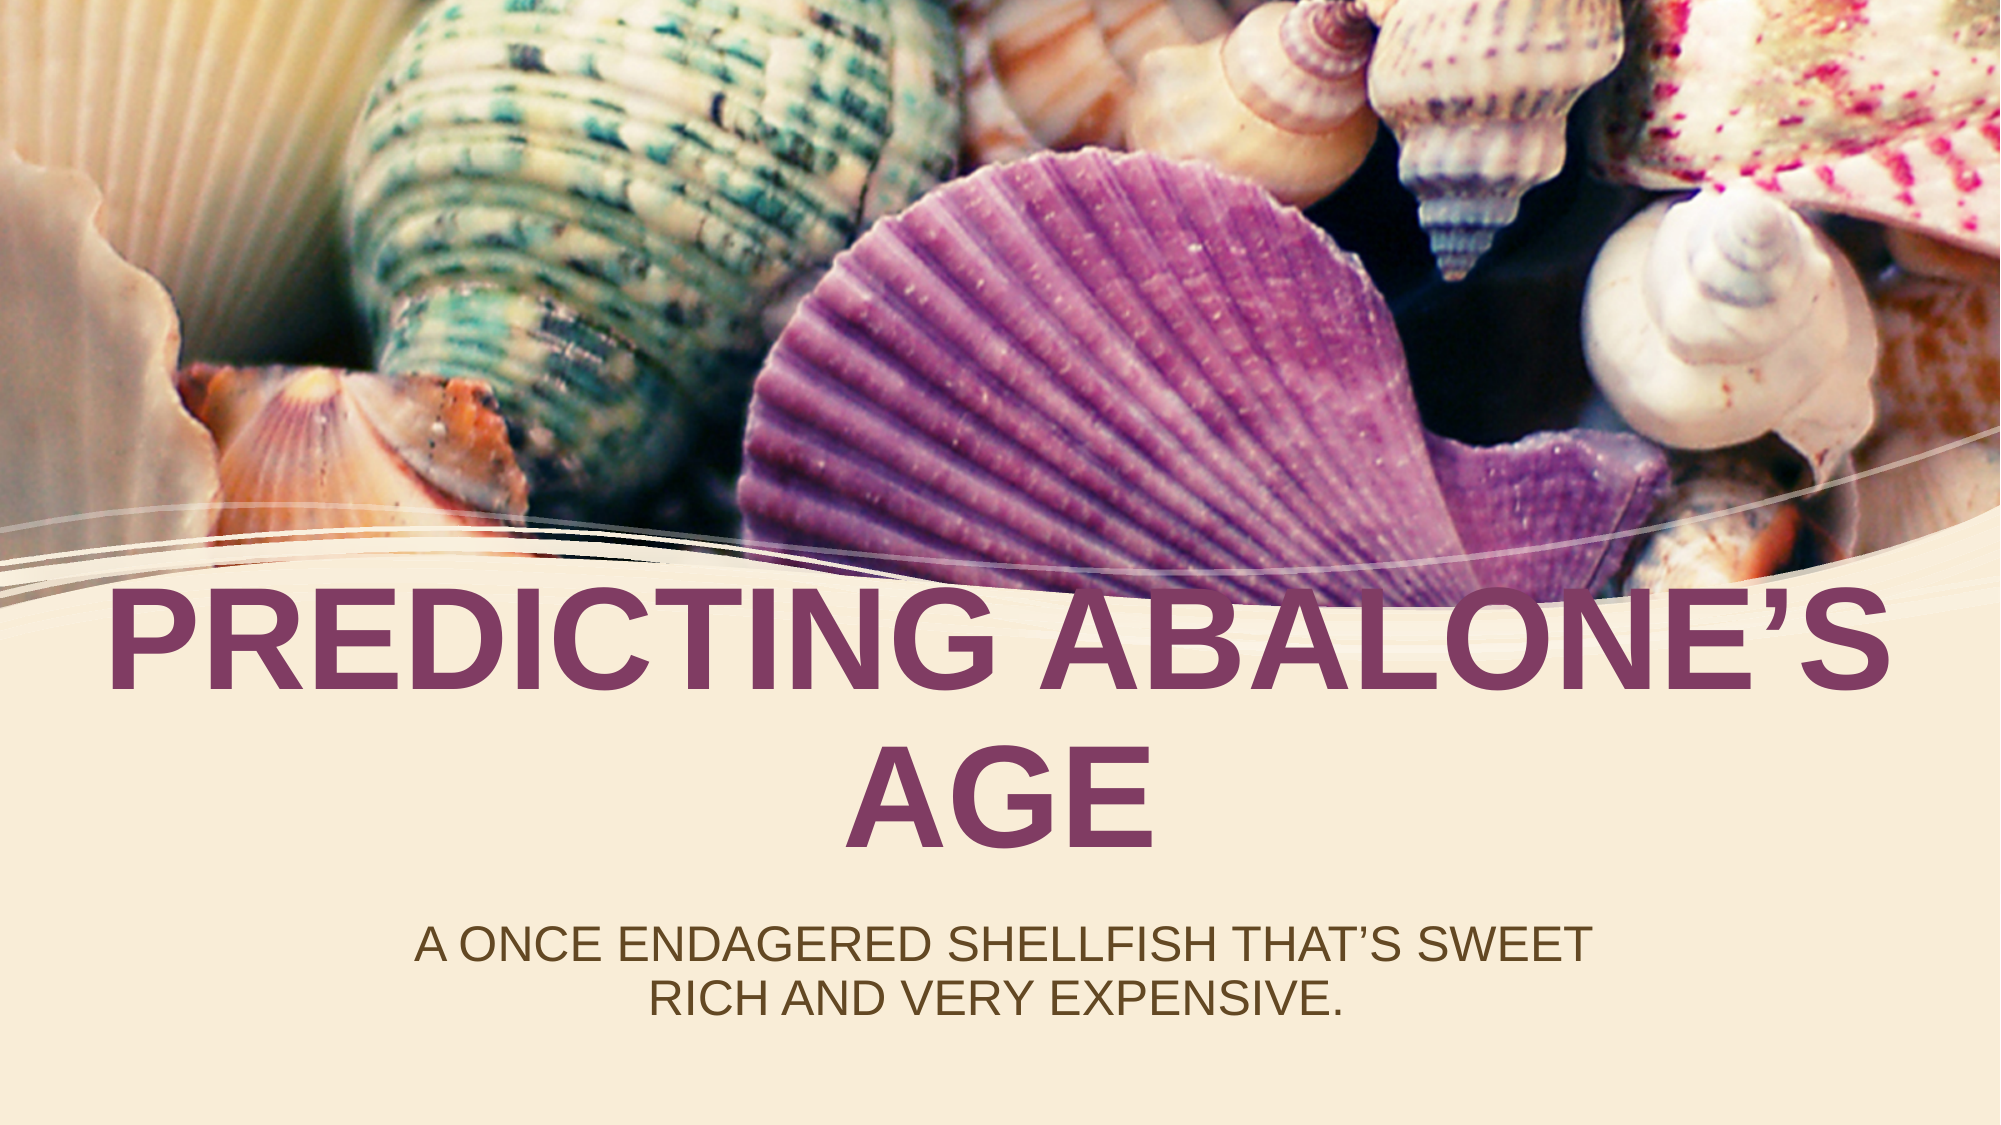

PREDICTING ABALONE’S AGE
A ONCE ENDAGERED SHELLFISH THAT’S SWEET RICH AND VERY EXPENSIVE.